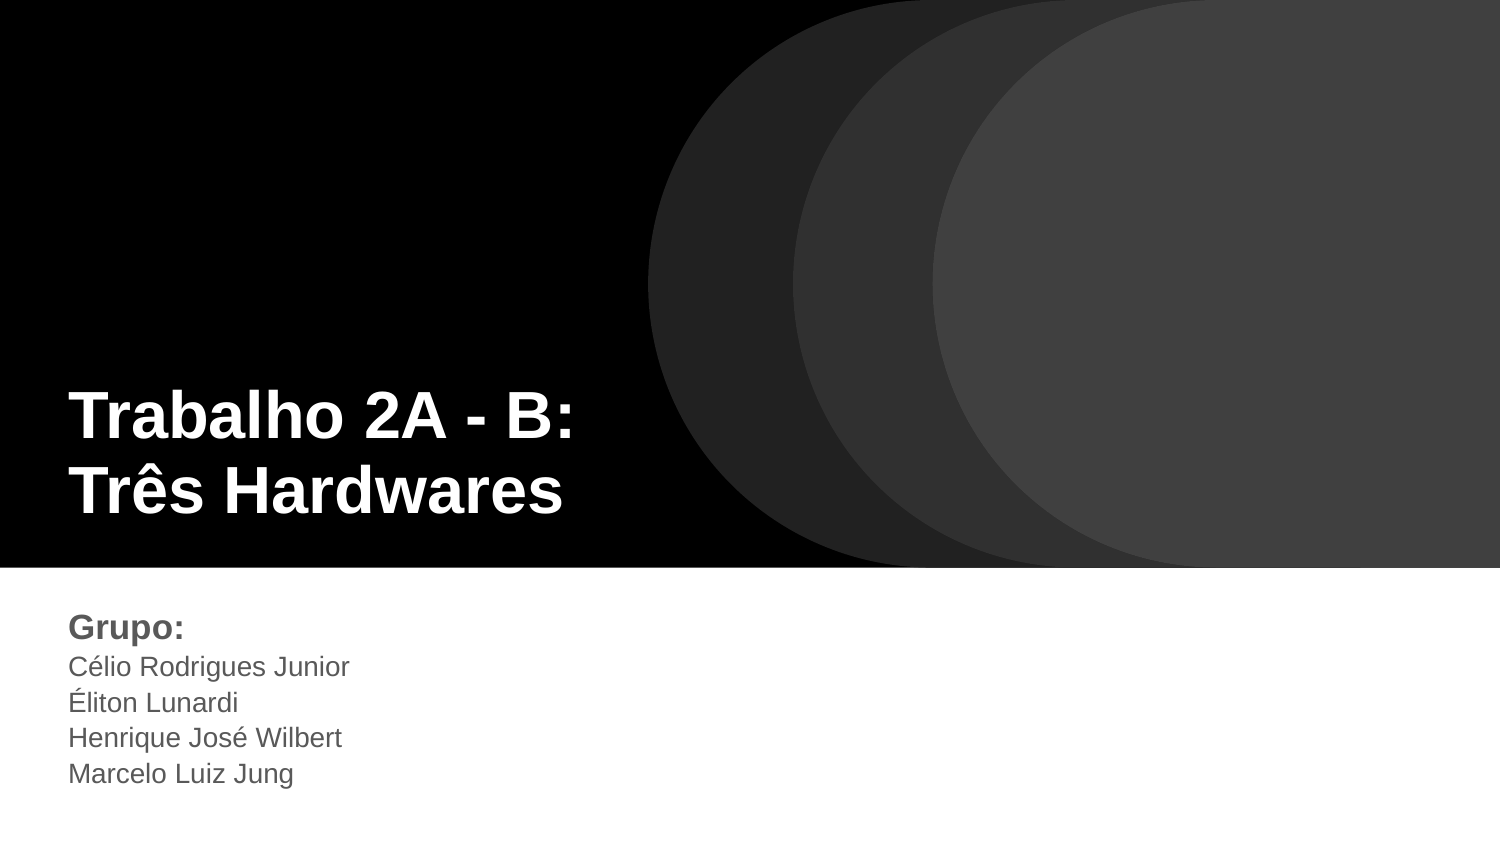

# Trabalho 2A - B: Três Hardwares
Grupo:
Célio Rodrigues Junior
Éliton Lunardi
Henrique José Wilbert
Marcelo Luiz Jung